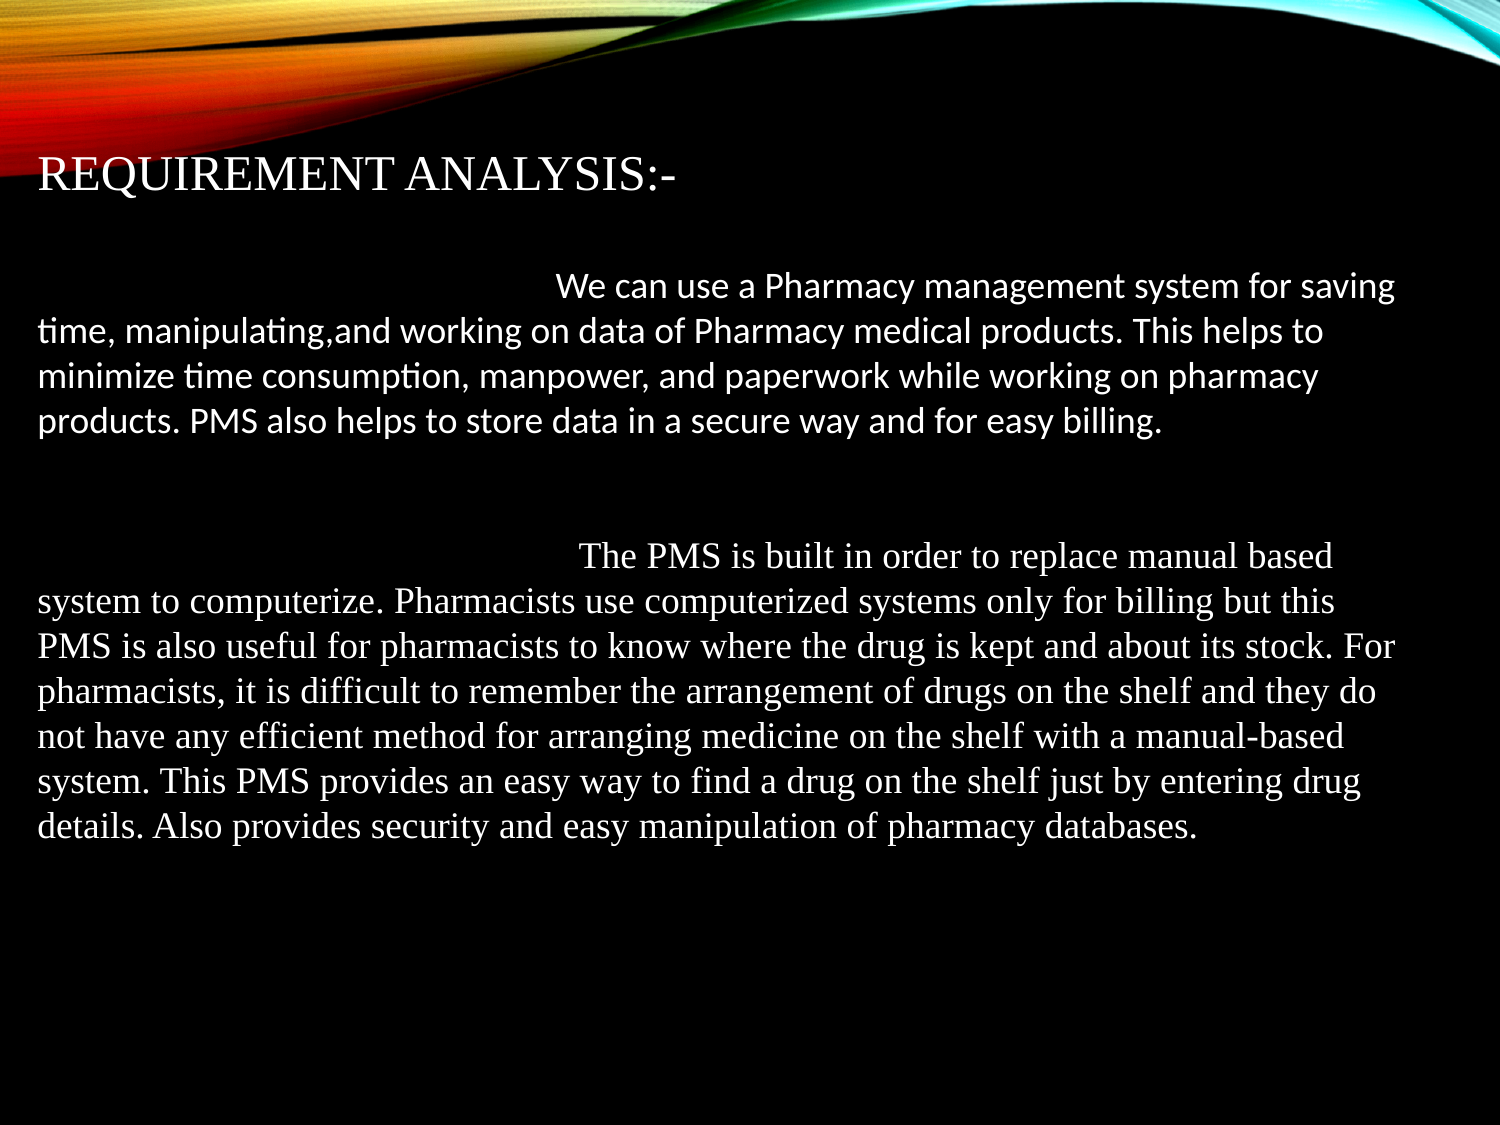

REQUIREMENT ANALYSIS:-

                                                             We can use a Pharmacy management system for saving time, manipulating,and working on data of Pharmacy medical products. This helps to minimize time consumption, manpower, and paperwork while working on pharmacy products. PMS also helps to store data in a secure way and for easy billing.

                                                         The PMS is built in order to replace manual based system to computerize. Pharmacists use computerized systems only for billing but this PMS is also useful for pharmacists to know where the drug is kept and about its stock. For pharmacists, it is difficult to remember the arrangement of drugs on the shelf and they do not have any efficient method for arranging medicine on the shelf with a manual-based system. This PMS provides an easy way to find a drug on the shelf just by entering drug details. Also provides security and easy manipulation of pharmacy databases.